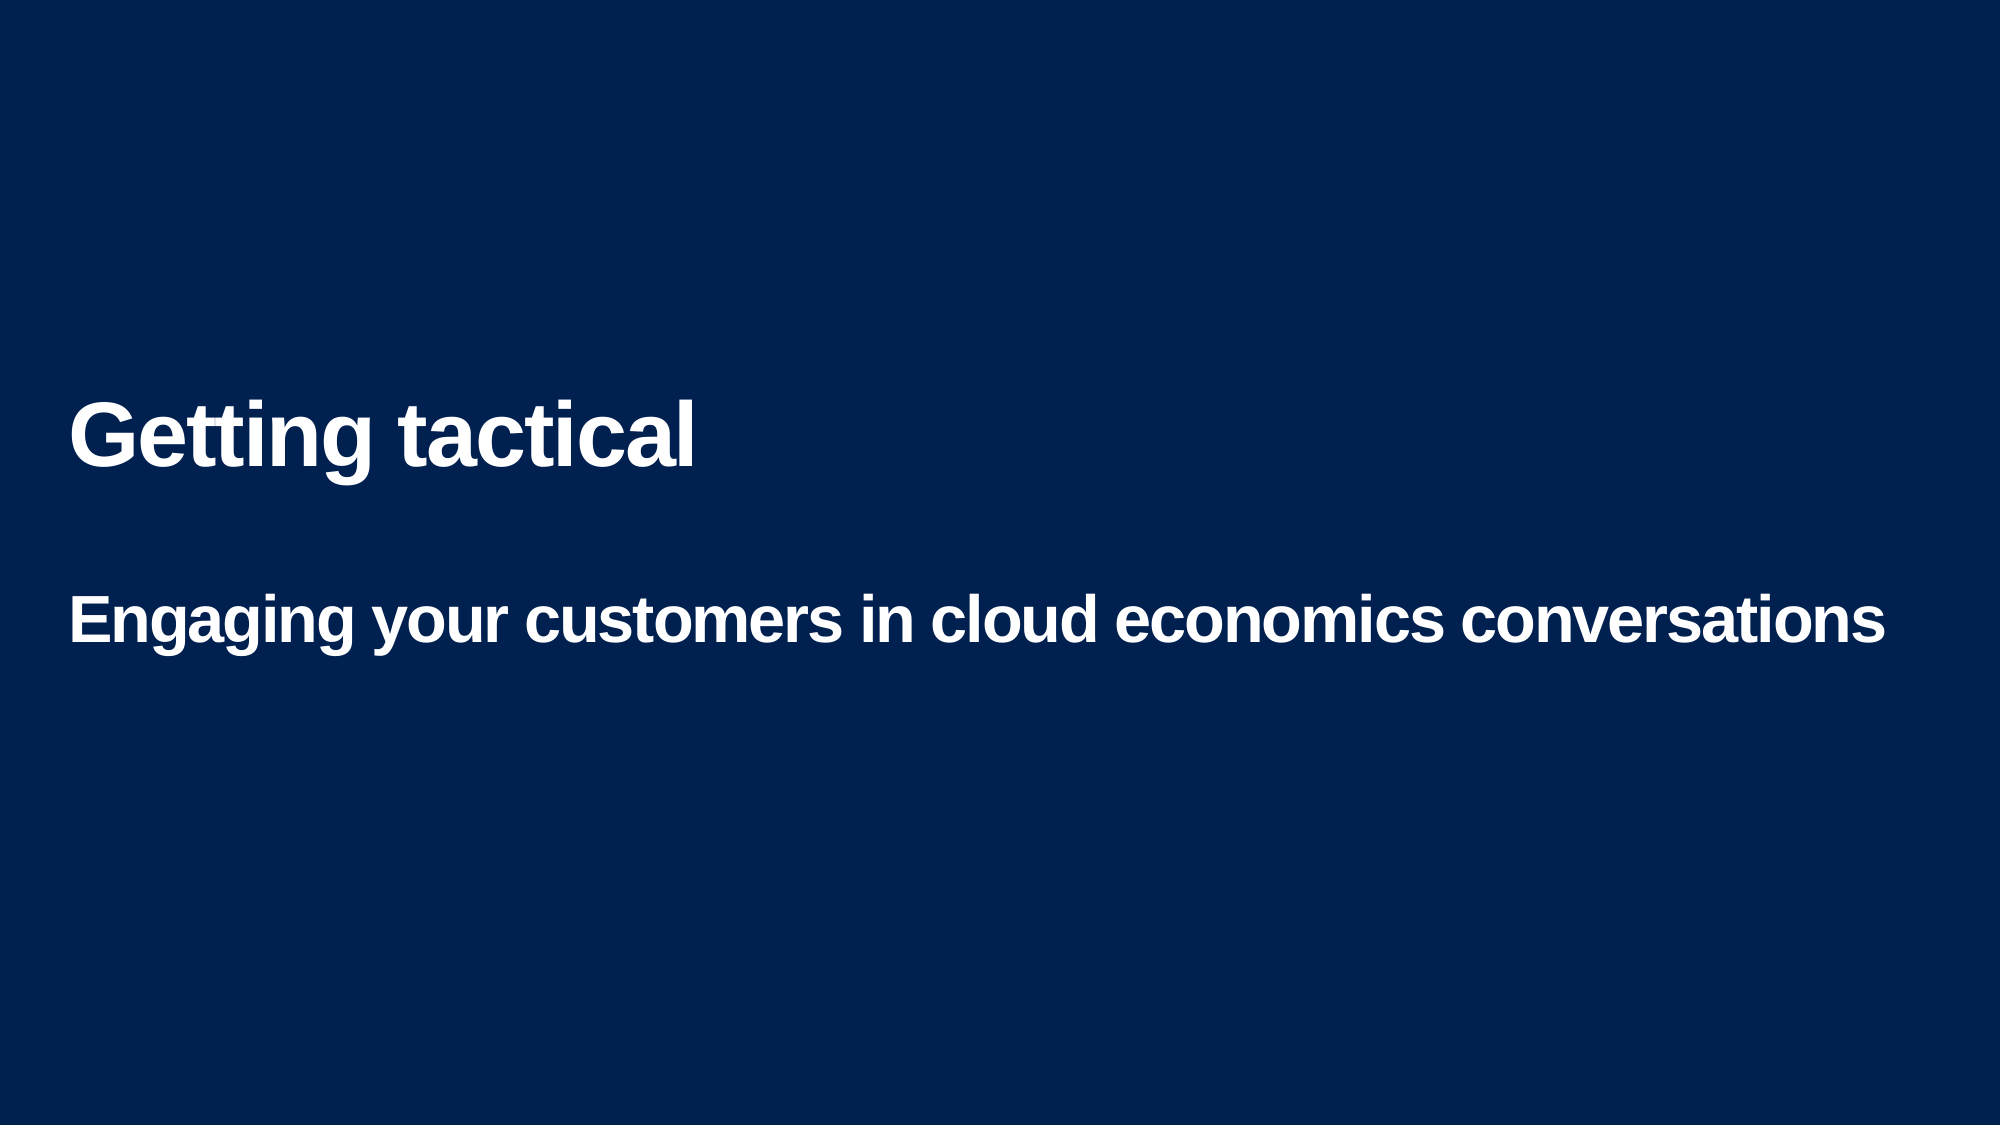

# Getting tactical Engaging your customers in cloud economics conversations